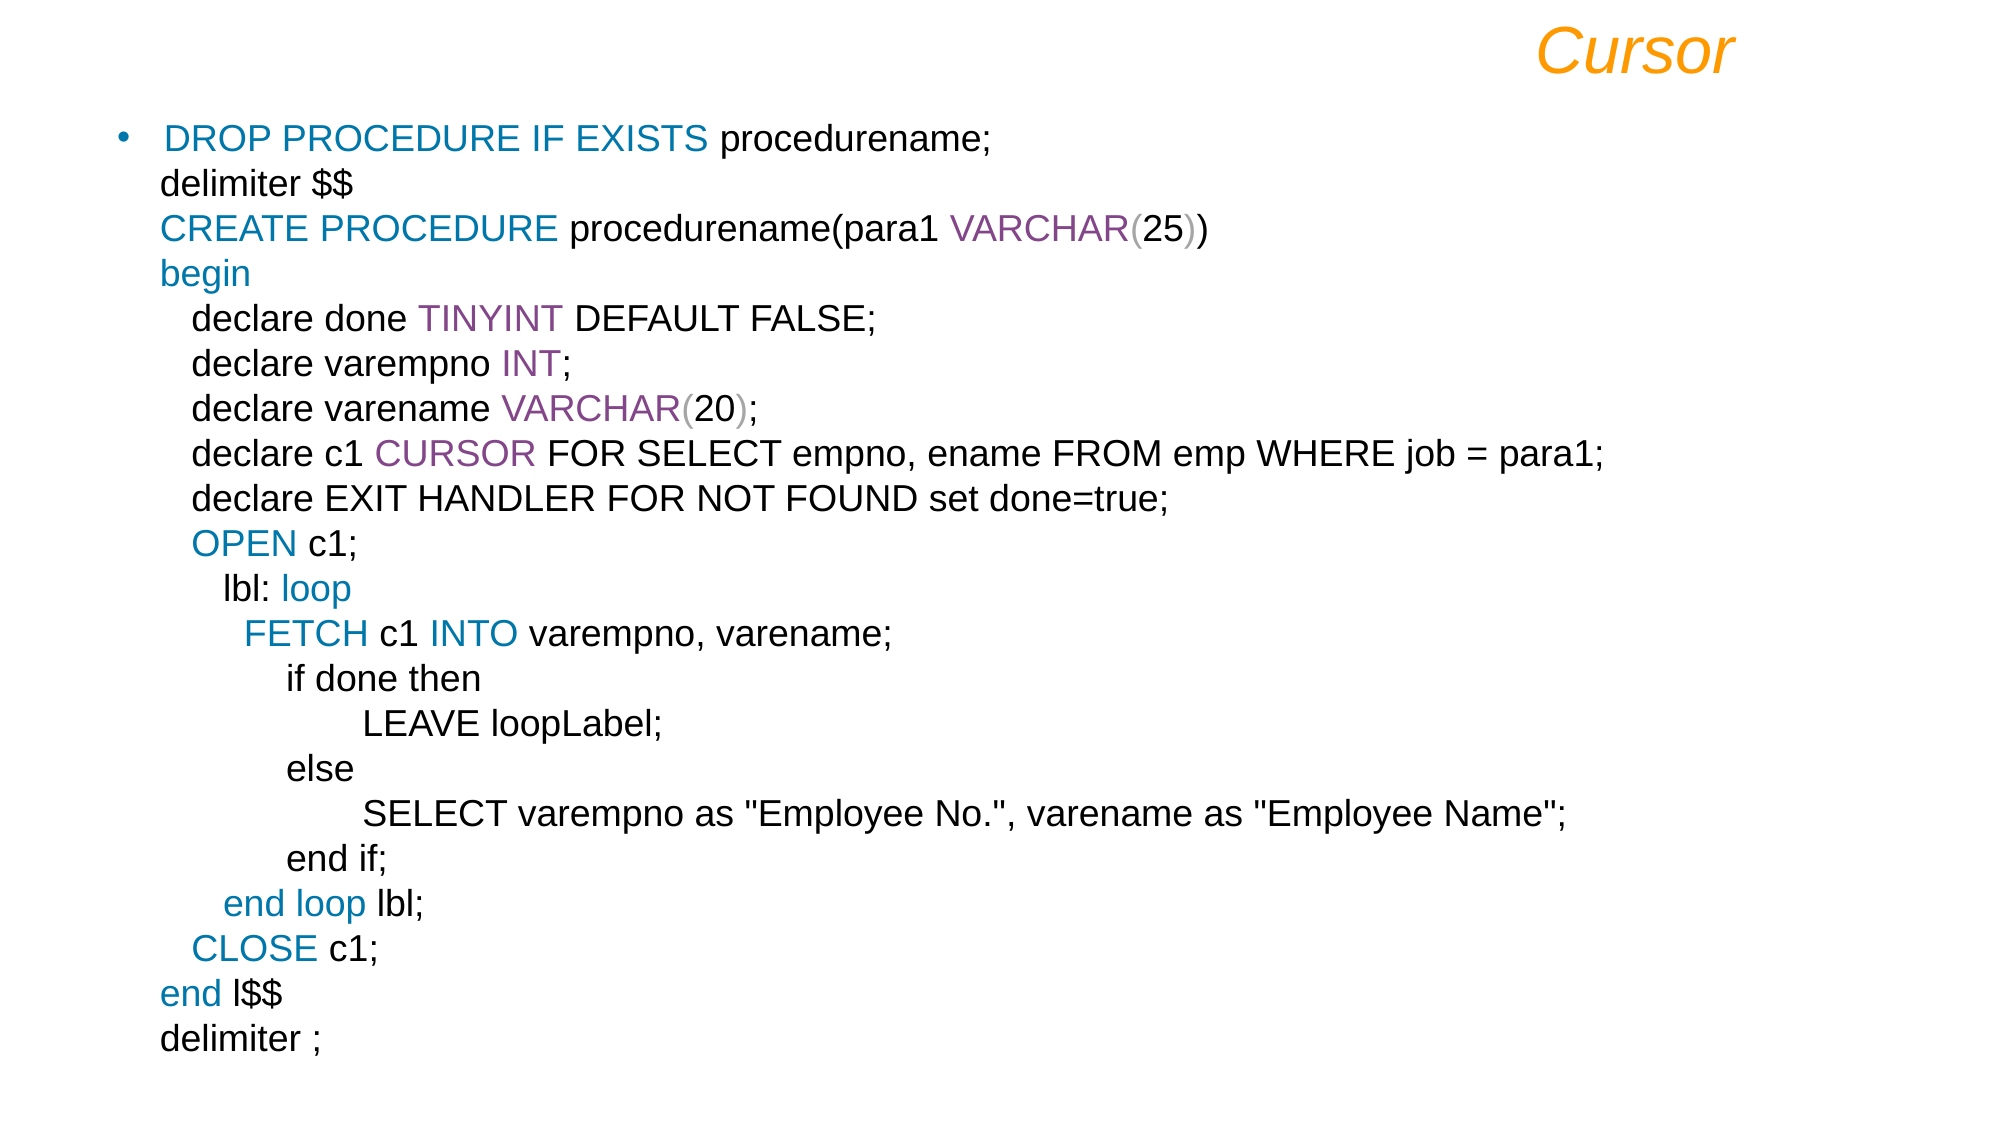

Cursor
DROP PROCEDURE IF EXISTS procedurename;
delimiter $$
CREATE PROCEDURE procedurename(para1 VARCHAR(25))
begin
   declare done TINYINT DEFAULT FALSE;
   declare varempno INT;
   declare varename VARCHAR(20);
   declare c1 CURSOR FOR SELECT empno, ename FROM emp WHERE job = para1;
   declare EXIT HANDLER FOR NOT FOUND set done=true;
   OPEN c1;
      lbl: loop
        FETCH c1 INTO varempno, varename;
            if done then
	     LEAVE loopLabel;
            else
	     SELECT varempno as "Employee No.", varename as "Employee Name";
            end if;
      end loop lbl;
   CLOSE c1;
end l$$
delimiter ;